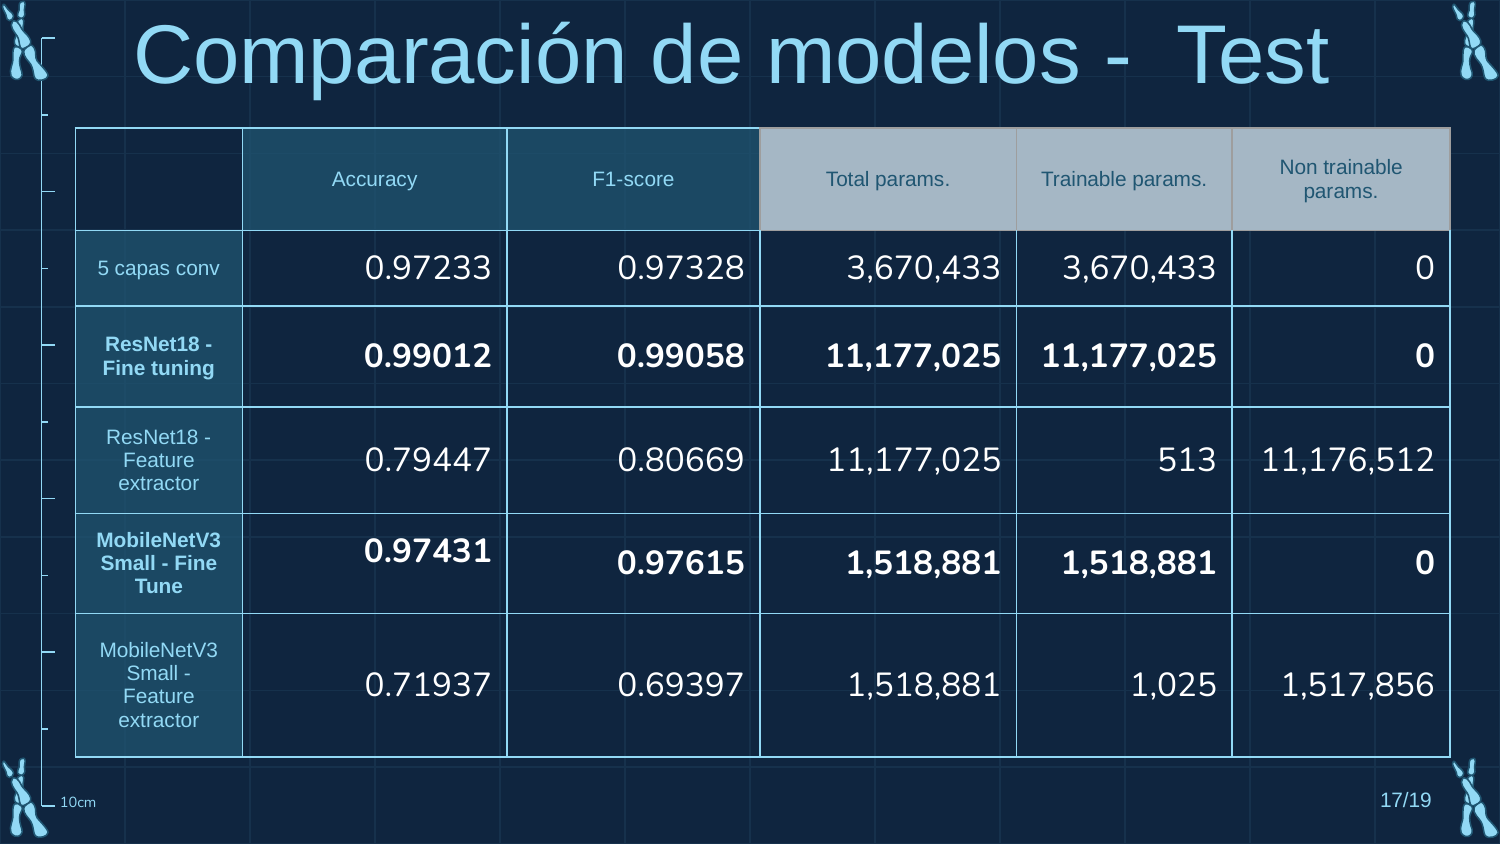

# Comparación de modelos -  Test

|  | Accuracy | F1-score | Total params. | Trainable params. | Non trainable params. |
| --- | --- | --- | --- | --- | --- |
| 5 capas conv | 0.97233 | 0.97328 | 3,670,433 | 3,670,433 | 0 |
| ResNet18 - Fine tuning | 0.99012 | 0.99058 | 11,177,025 | 11,177,025 | 0 |
| ResNet18 - Feature extractor | 0.79447 | 0.80669 | 11,177,025 | 513 | 11,176,512 |
| MobileNetV3 Small - Fine Tune | 0.97431 | 0.97615 | 1,518,881 | 1,518,881 | 0 |
| MobileNetV3 Small - Feature extractor | 0.71937 | 0.69397 | 1,518,881 | 1,025 | 1,517,856 |

17/19